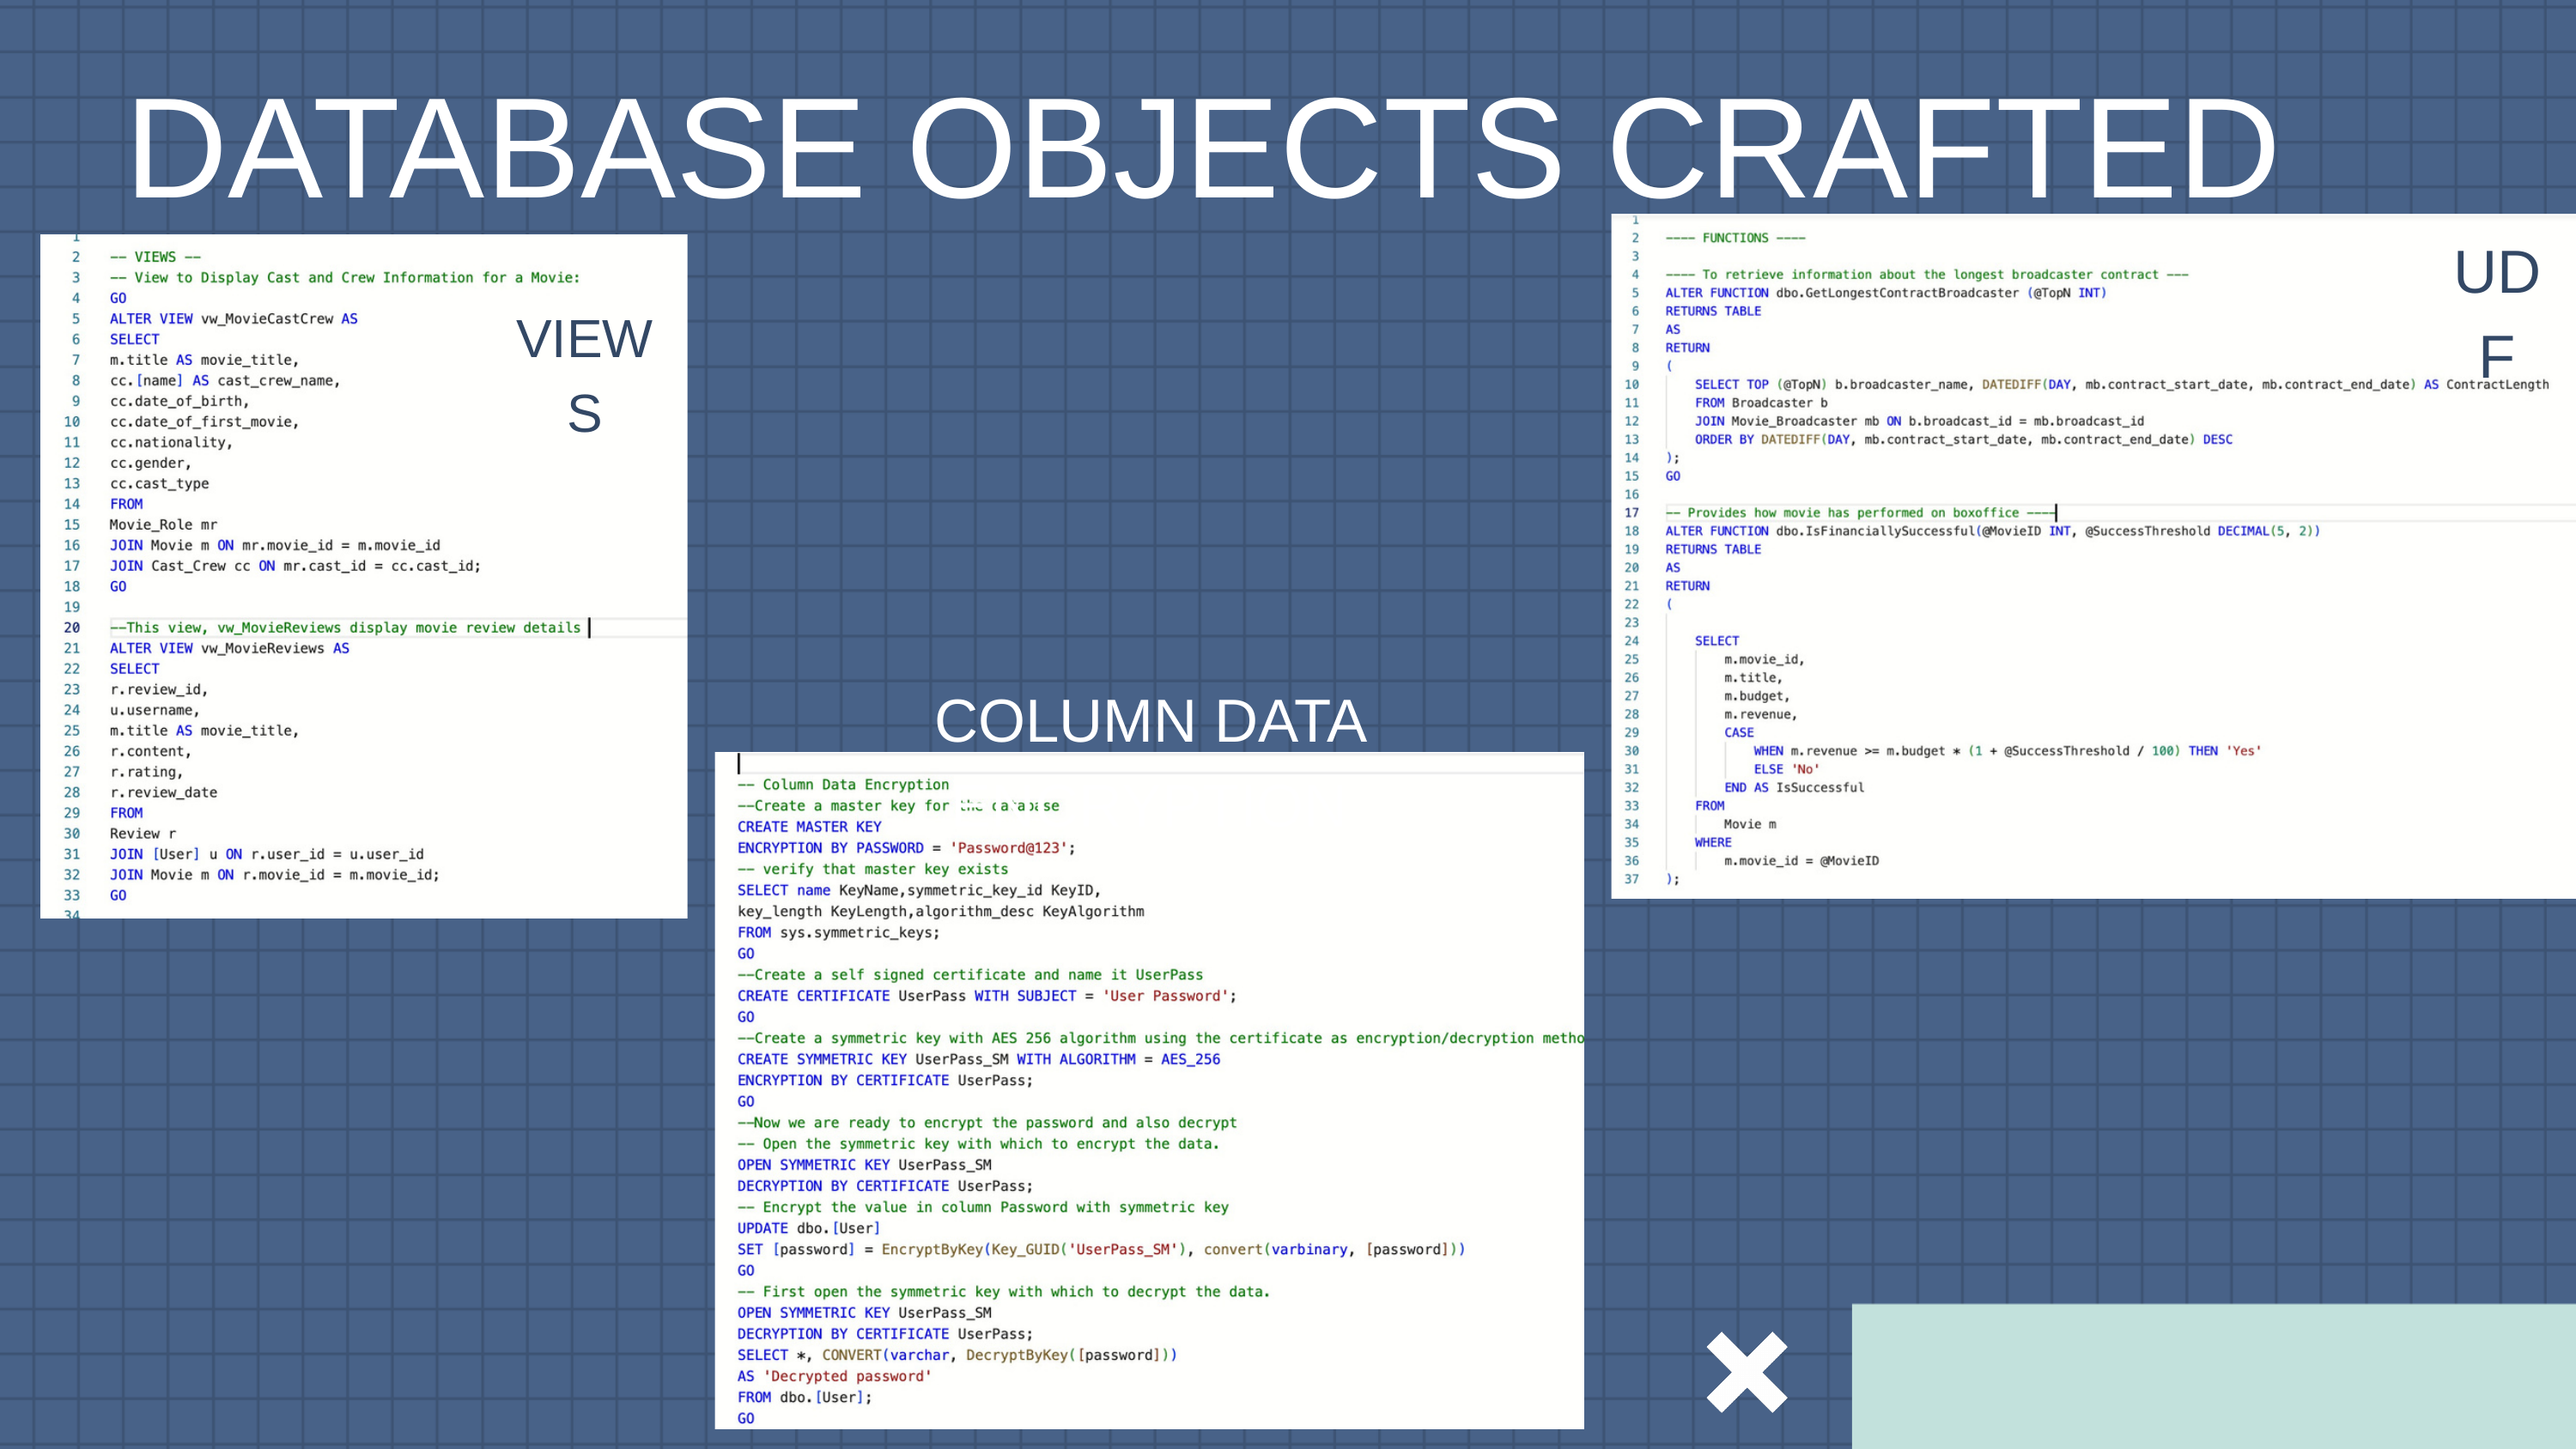

DATABASE OBJECTS CRAFTED

UDF

VIEWS
COLUMN DATA ENCRYPTION